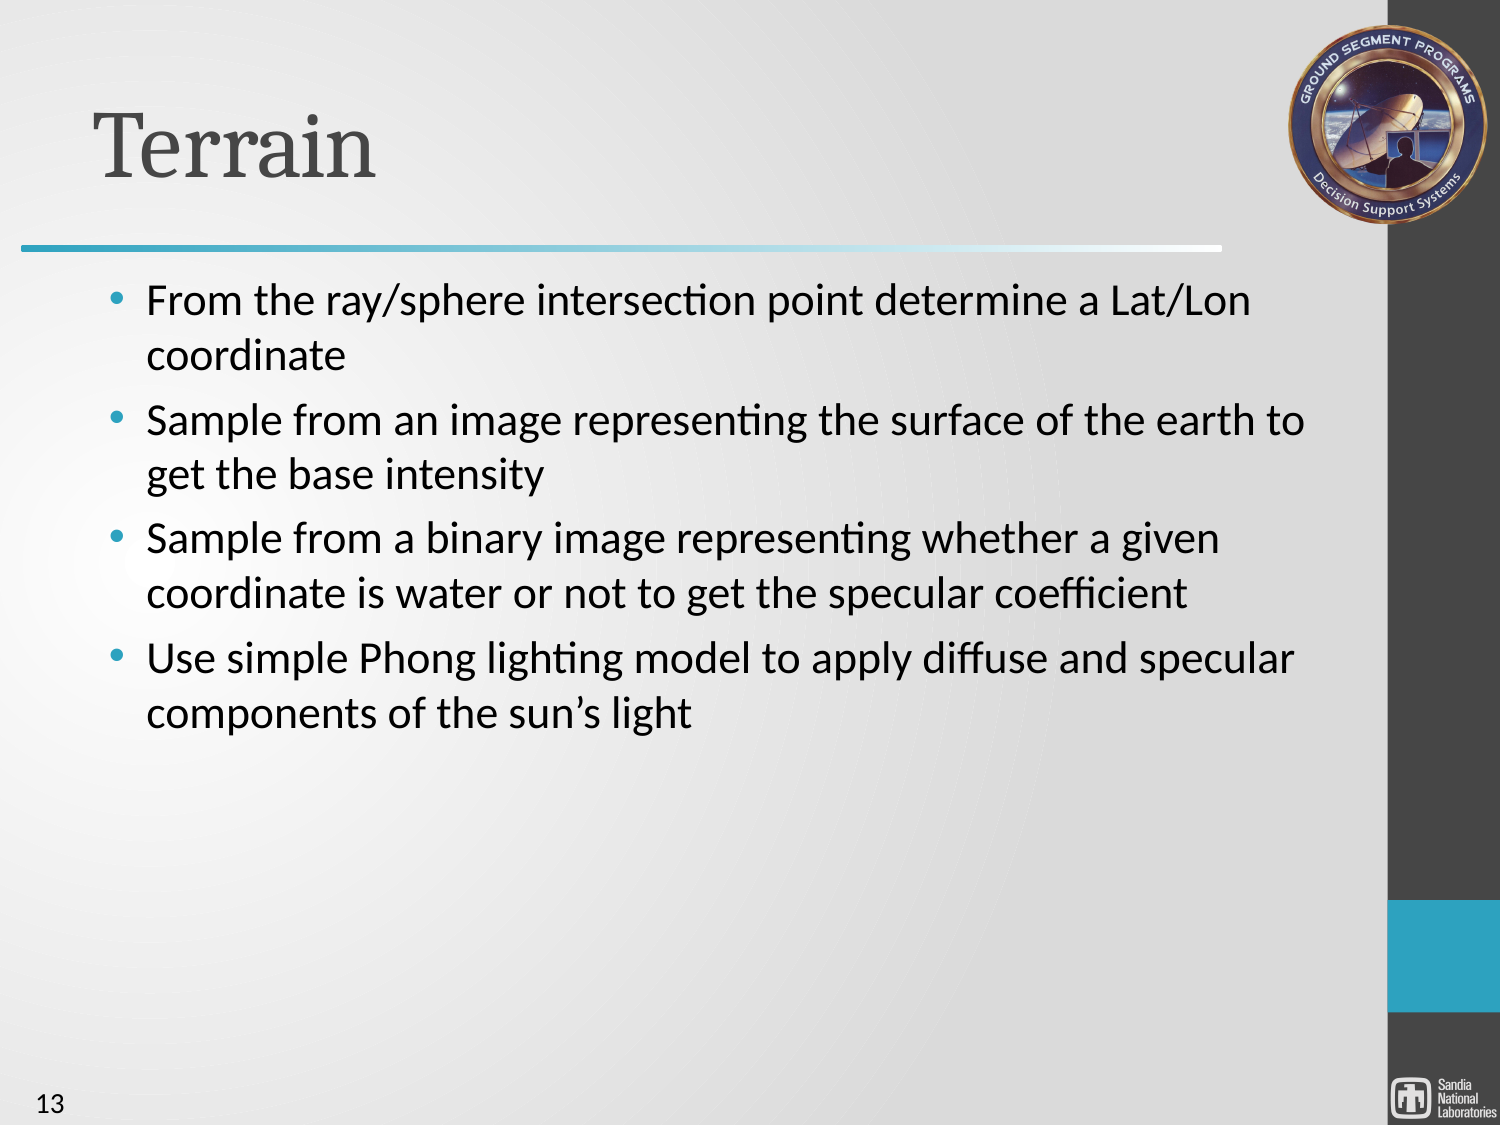

# Terrain
From the ray/sphere intersection point determine a Lat/Lon coordinate
Sample from an image representing the surface of the earth to get the base intensity
Sample from a binary image representing whether a given coordinate is water or not to get the specular coefficient
Use simple Phong lighting model to apply diffuse and specular components of the sun’s light